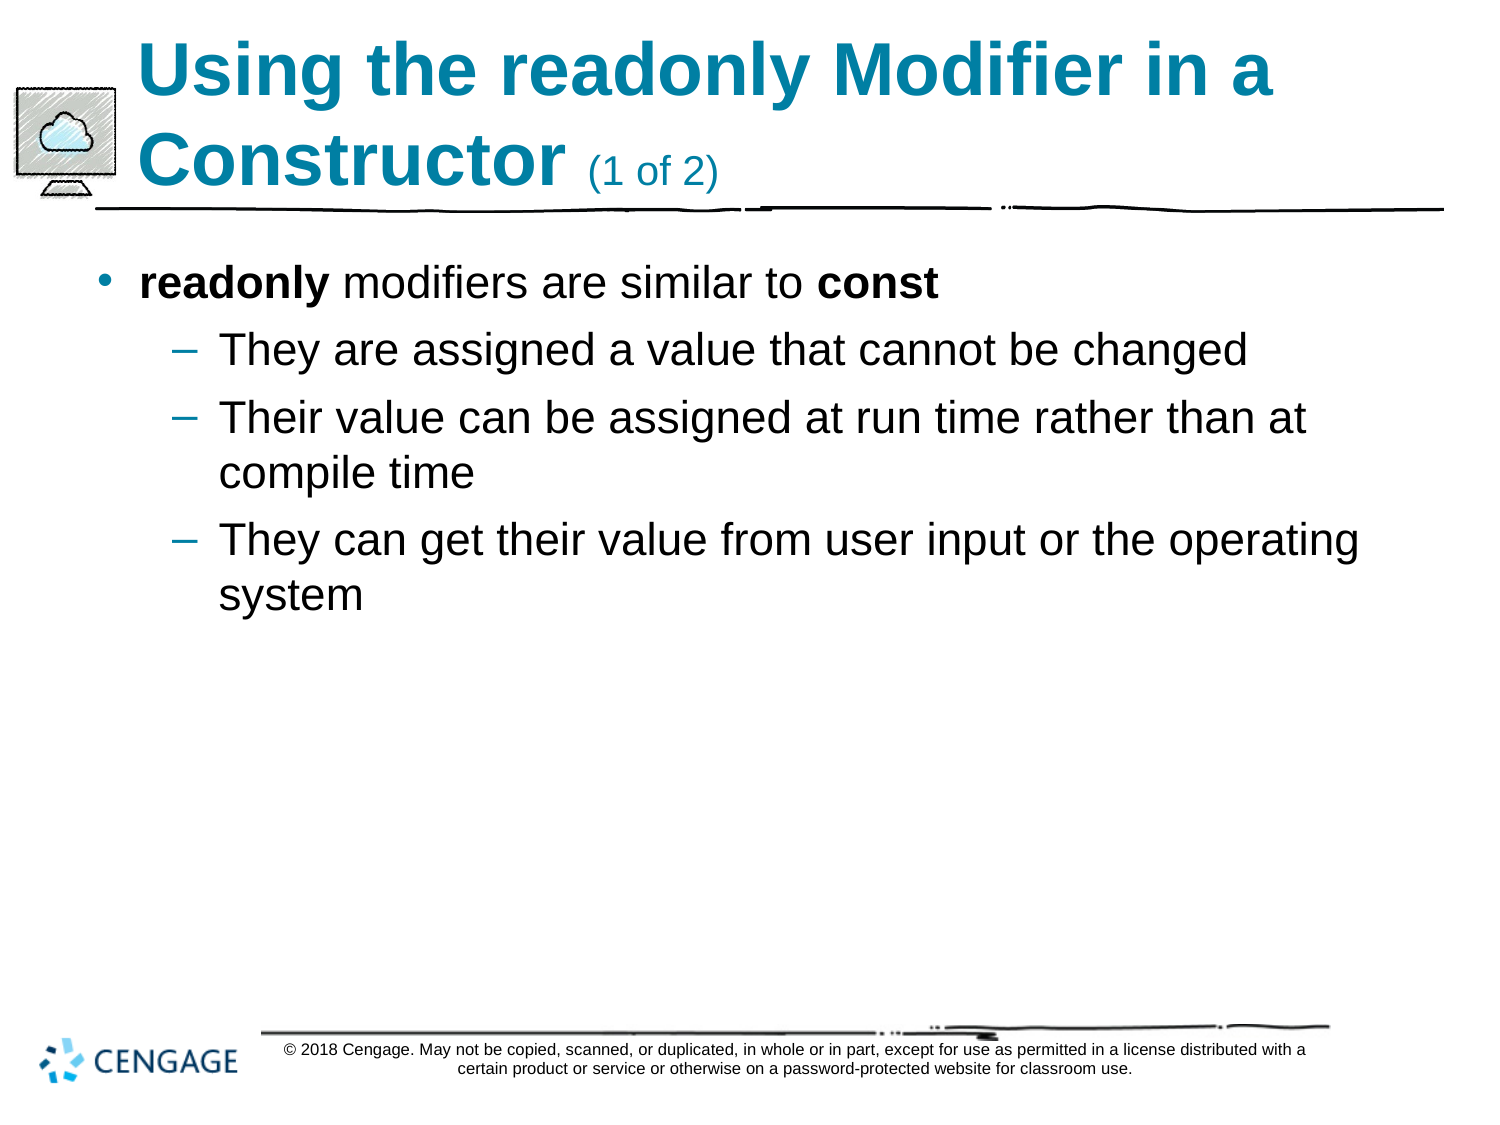

# Using the readonly Modifier in a Constructor (1 of 2)
readonly modifiers are similar to const
They are assigned a value that cannot be changed
Their value can be assigned at run time rather than at compile time
They can get their value from user input or the operating system
© 2018 Cengage. May not be copied, scanned, or duplicated, in whole or in part, except for use as permitted in a license distributed with a certain product or service or otherwise on a password-protected website for classroom use.